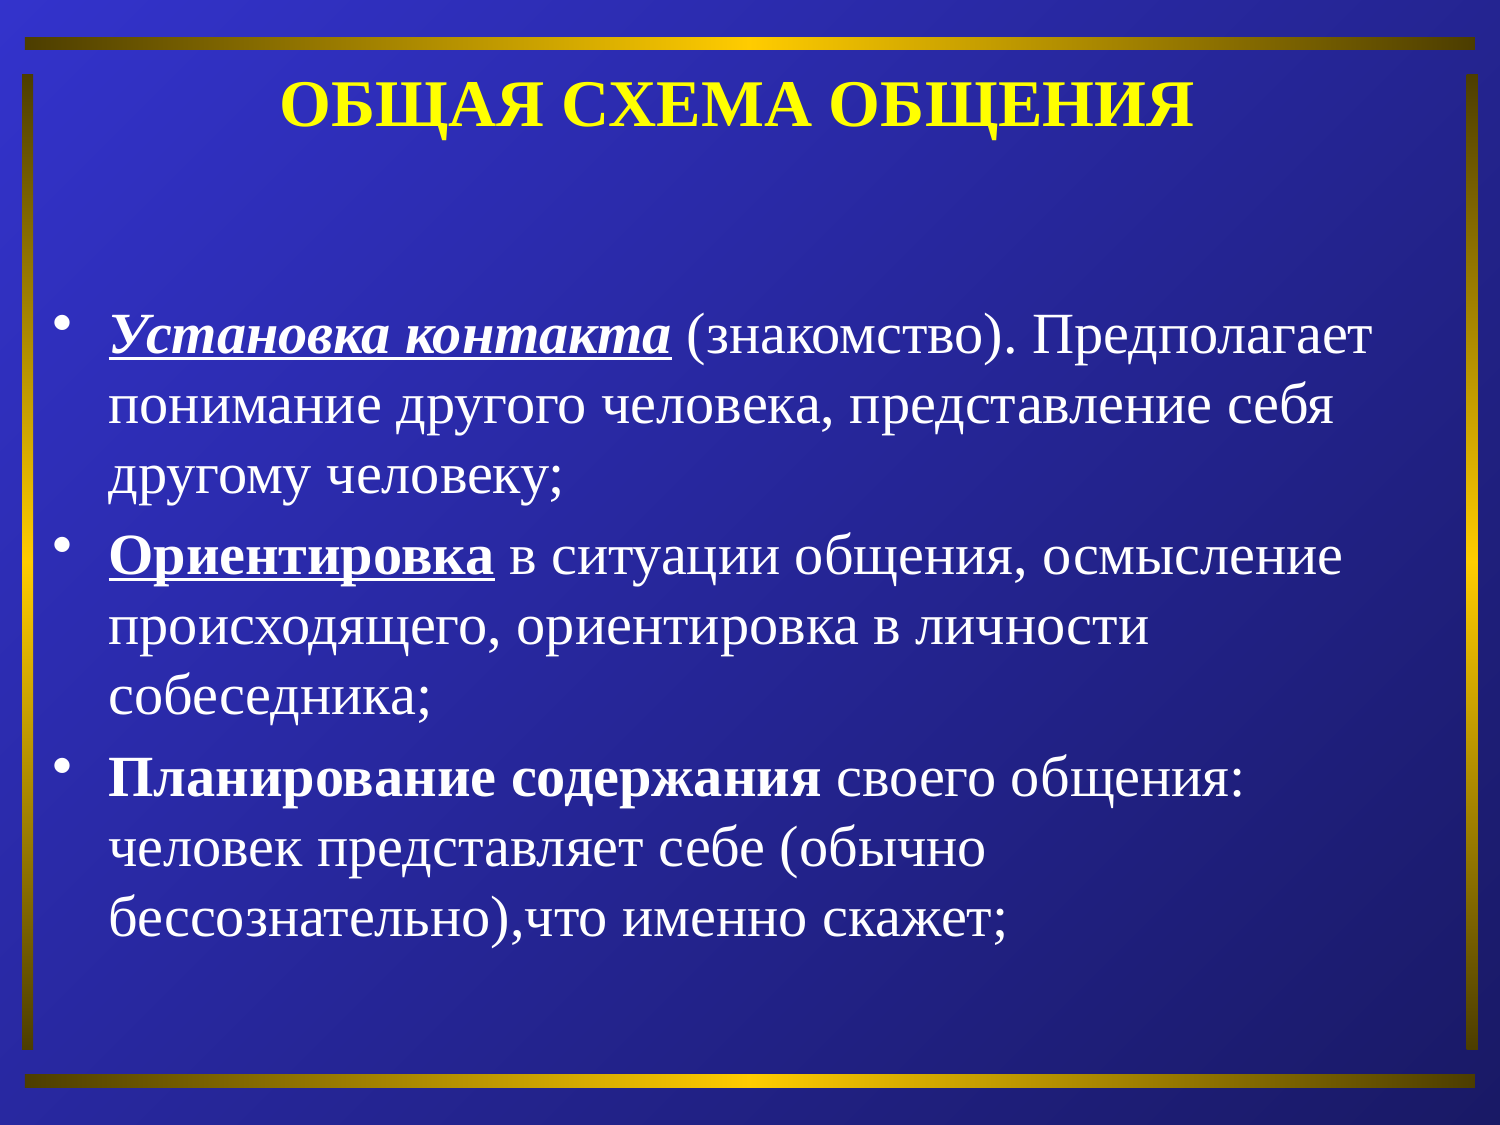

# ОБЩАЯ СХЕМА ОБЩЕНИЯ
Установка контакта (знакомство). Предполагает понимание другого человека, представление себя другому человеку;
Ориентировка в ситуации общения, осмысление происходящего, ориентировка в личности собеседника;
Планирование содержания своего общения: человек представляет себе (обычно бессознательно),что именно скажет;